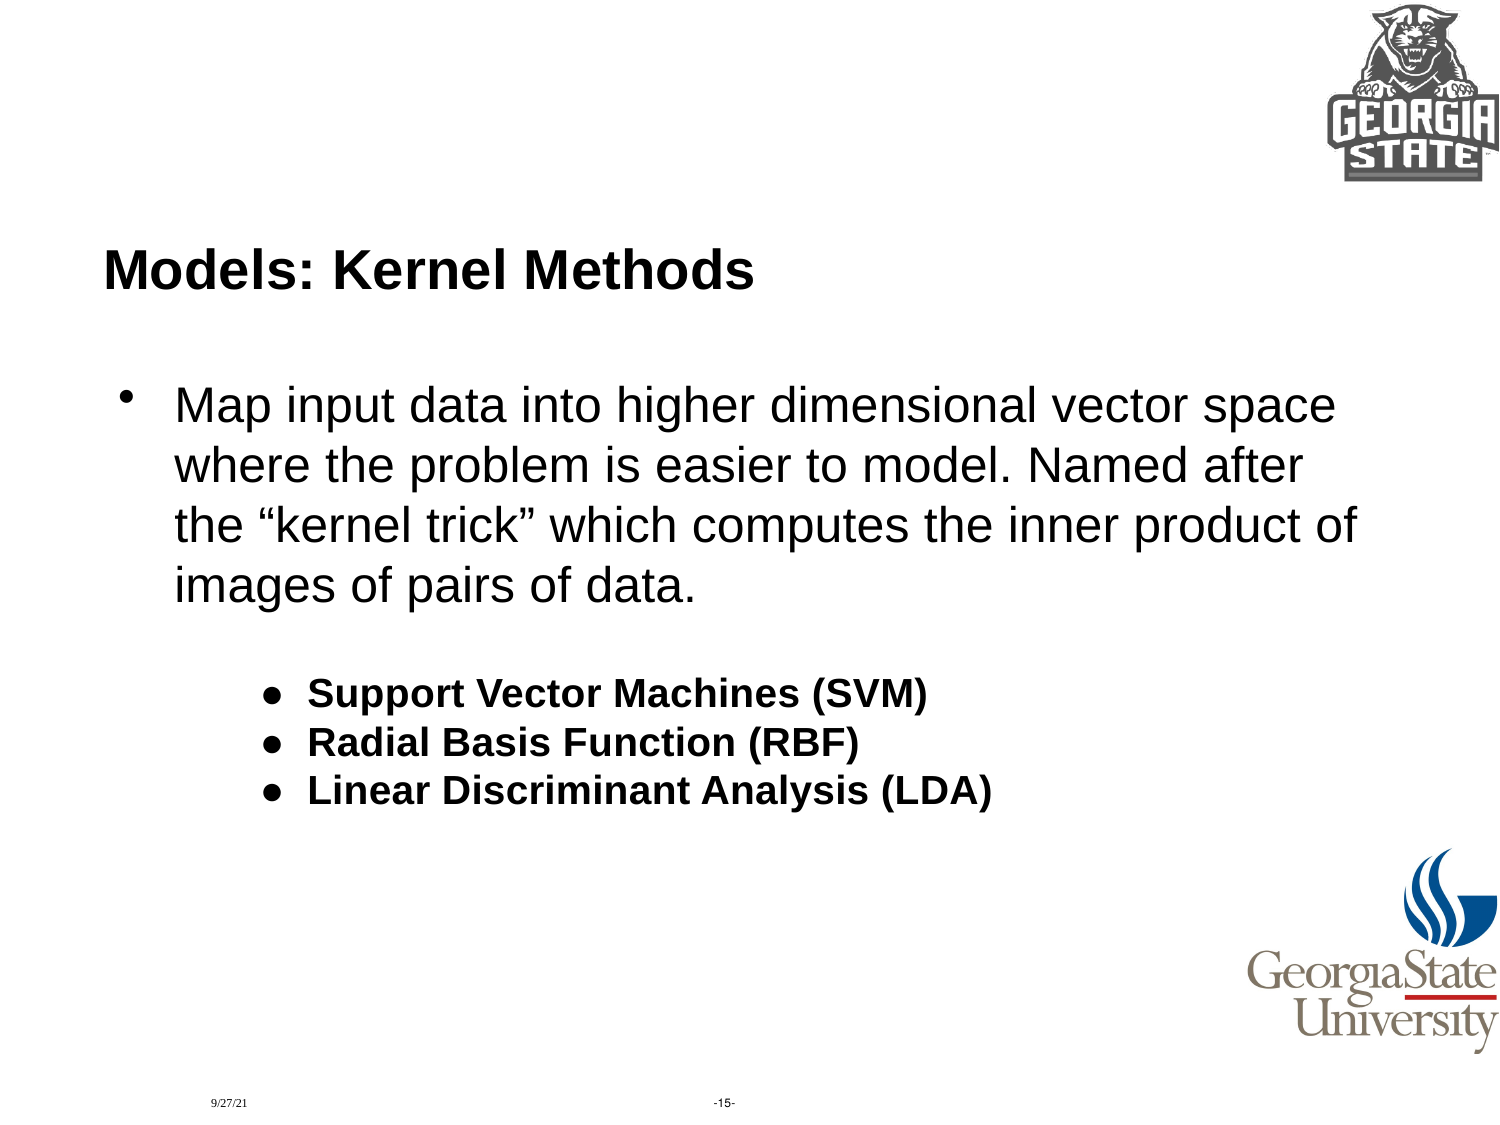

# Models: Kernel Methods
Map input data into higher dimensional vector space where the problem is easier to model. Named after the “kernel trick” which computes the inner product of images of pairs of data.
●  Support Vector Machines (SVM)
●  Radial Basis Function (RBF)
●  Linear Discriminant Analysis (LDA)